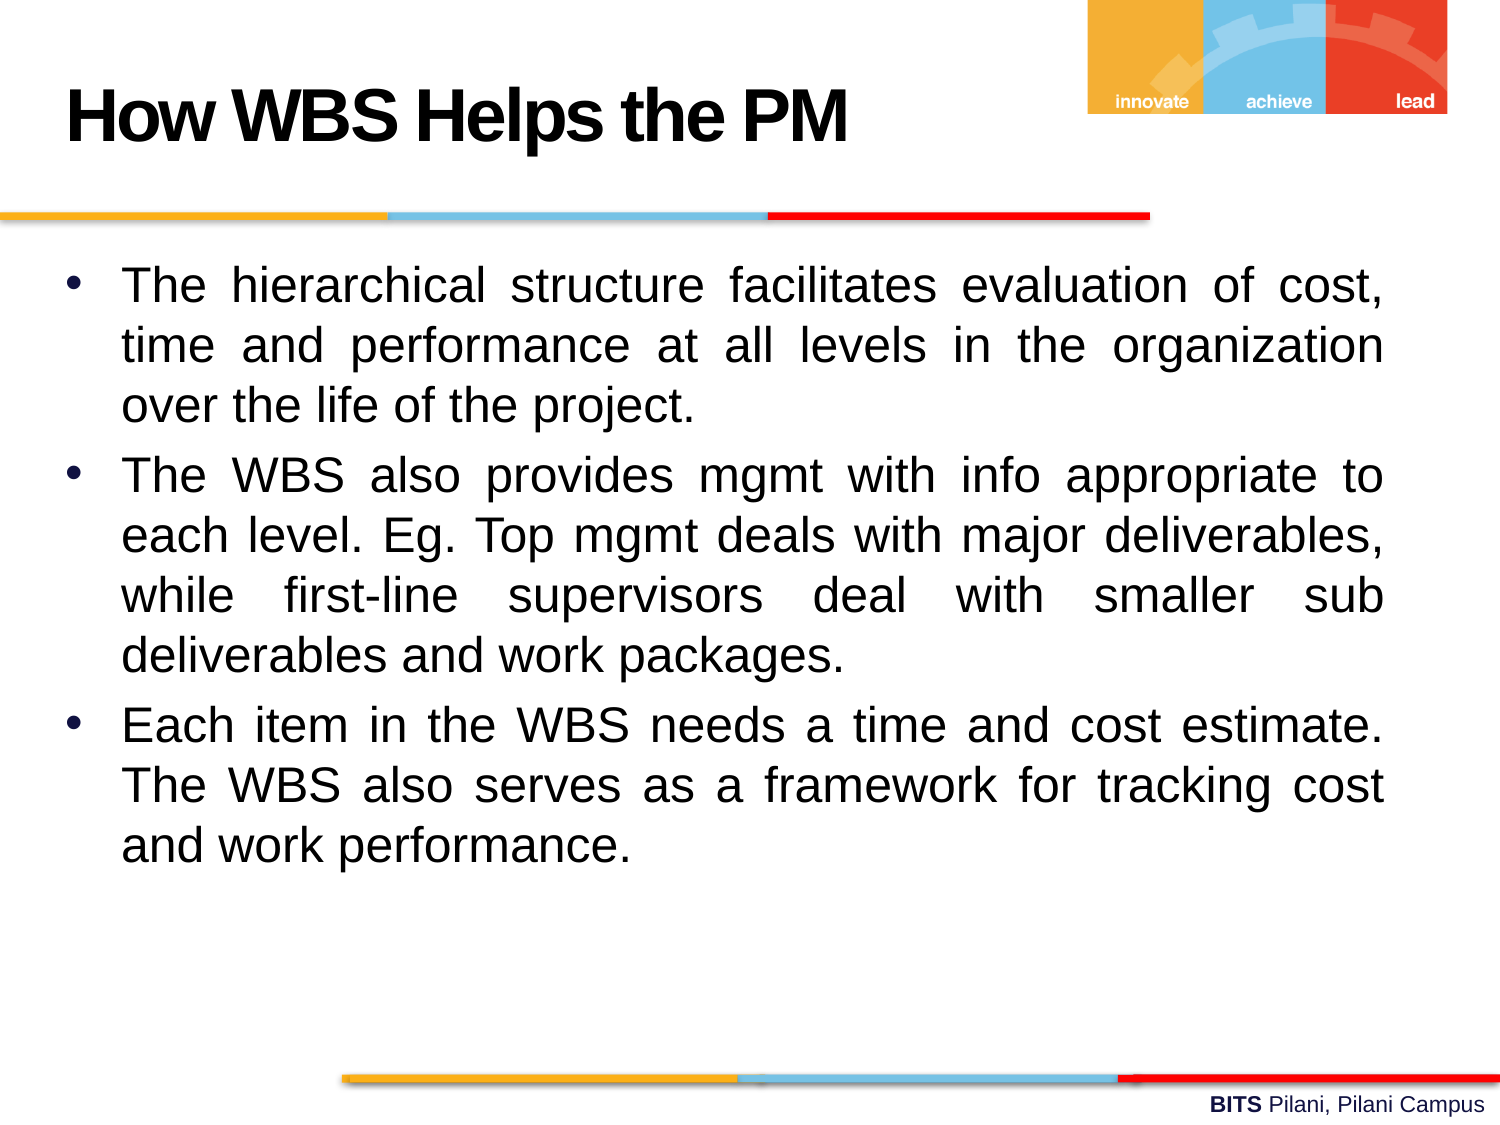

How WBS Helps the PM
The hierarchical structure facilitates evaluation of cost, time and performance at all levels in the organization over the life of the project.
The WBS also provides mgmt with info appropriate to each level. Eg. Top mgmt deals with major deliverables, while first-line supervisors deal with smaller sub deliverables and work packages.
Each item in the WBS needs a time and cost estimate. The WBS also serves as a framework for tracking cost and work performance.